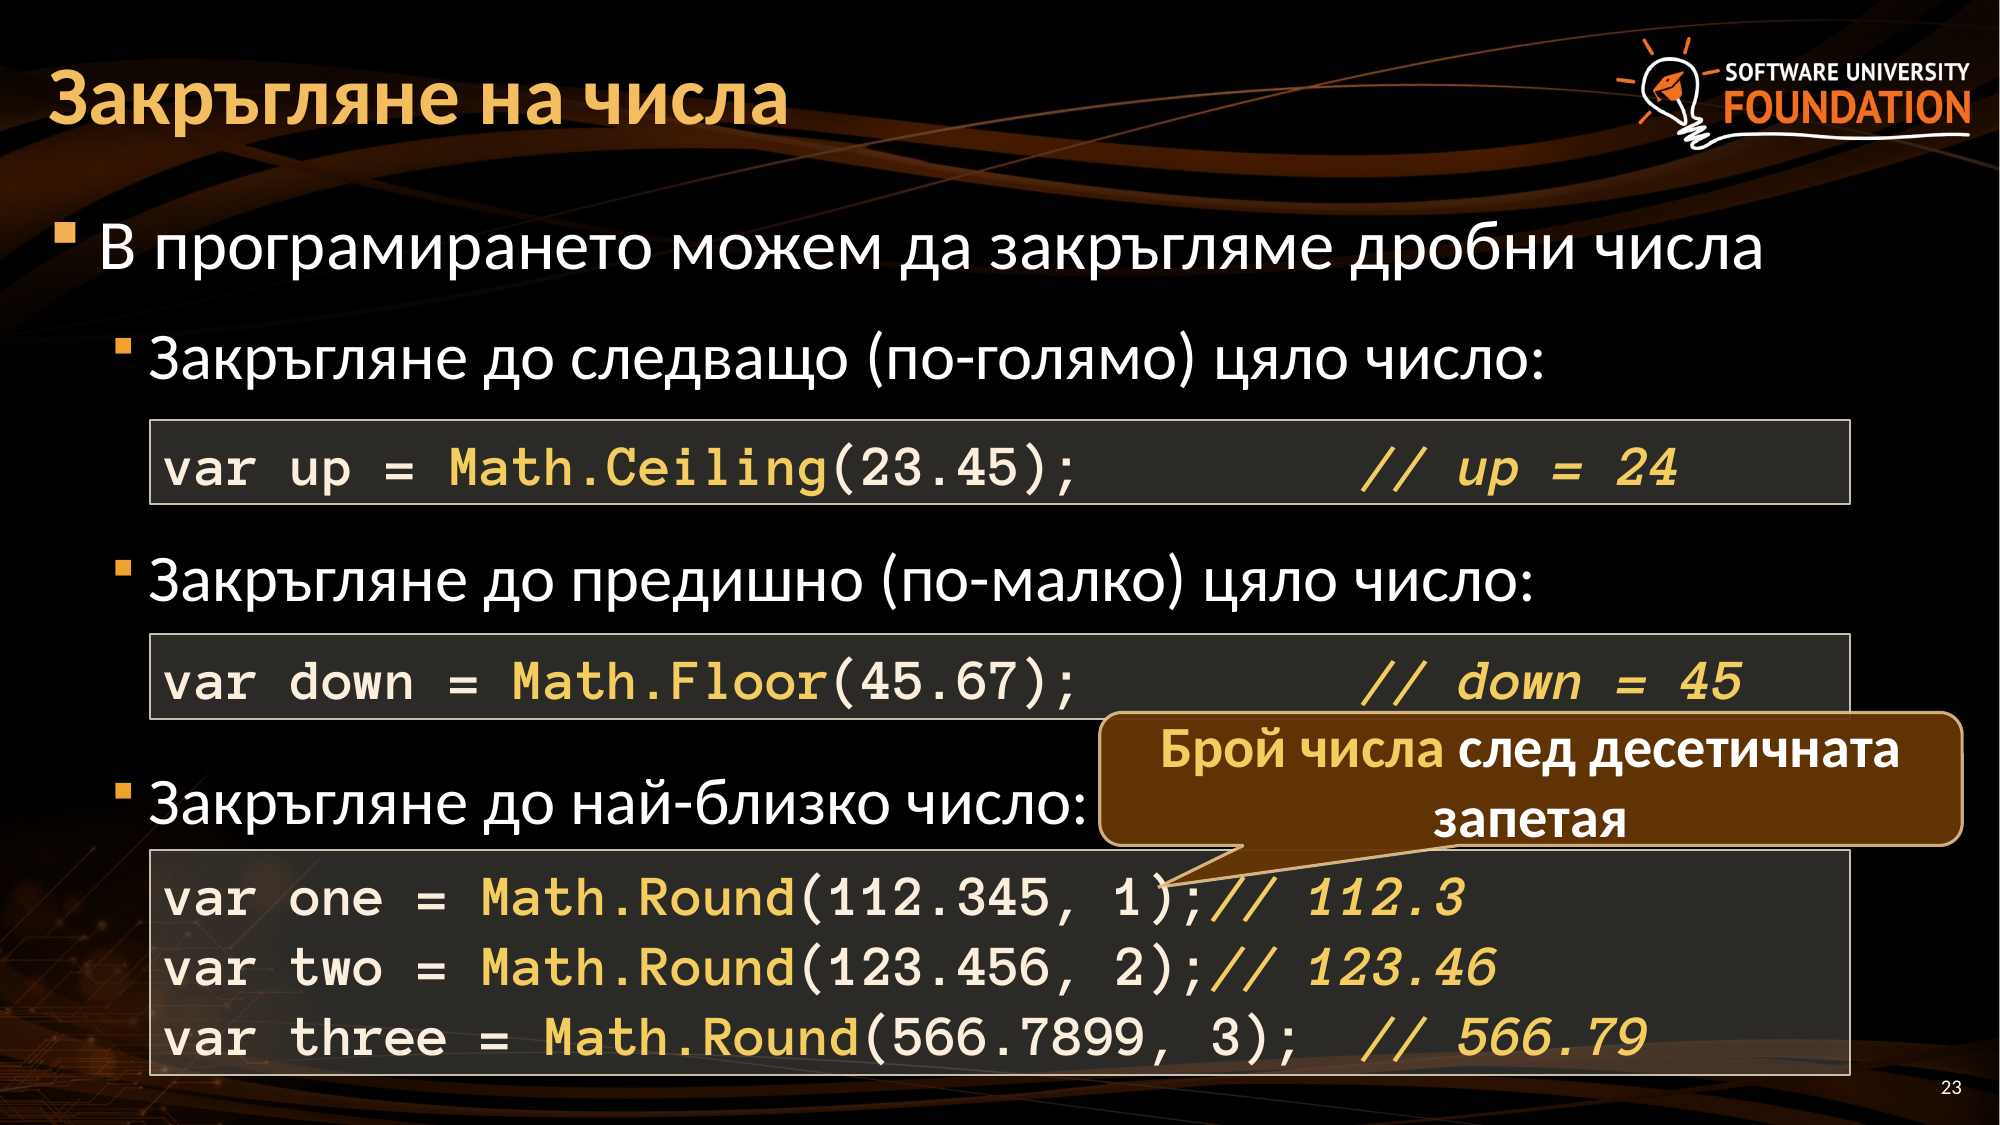

# Закръгляне на числа
В програмирането можем да закръгляме дробни числа
Закръгляне до следващо (по-голямо) цяло число:

Закръгляне до предишно (по-малко) цяло число:

Закръгляне до най-близко число:

var up = Math.Ceiling(23.45);		// up = 24
var down = Math.Floor(45.67);		// down = 45
Брой числа след десетичната запетая
var one = Math.Round(112.345, 1);	// 112.3
var two = Math.Round(123.456, 2);	// 123.46
var three = Math.Round(566.7899, 3);	// 566.79
23